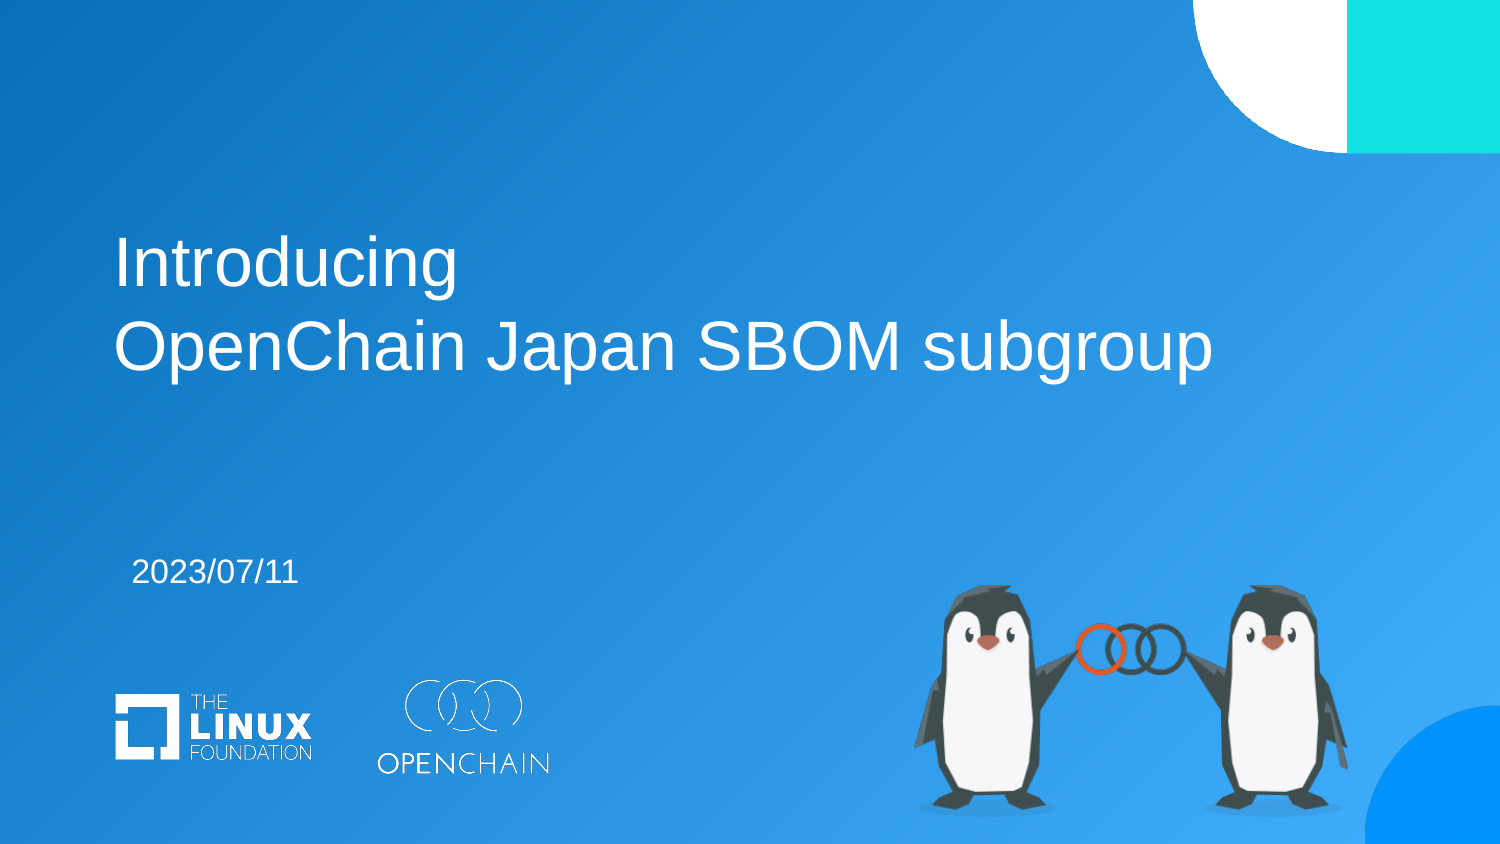

# Introducing OpenChain Japan SBOM subgroup
2023/07/11